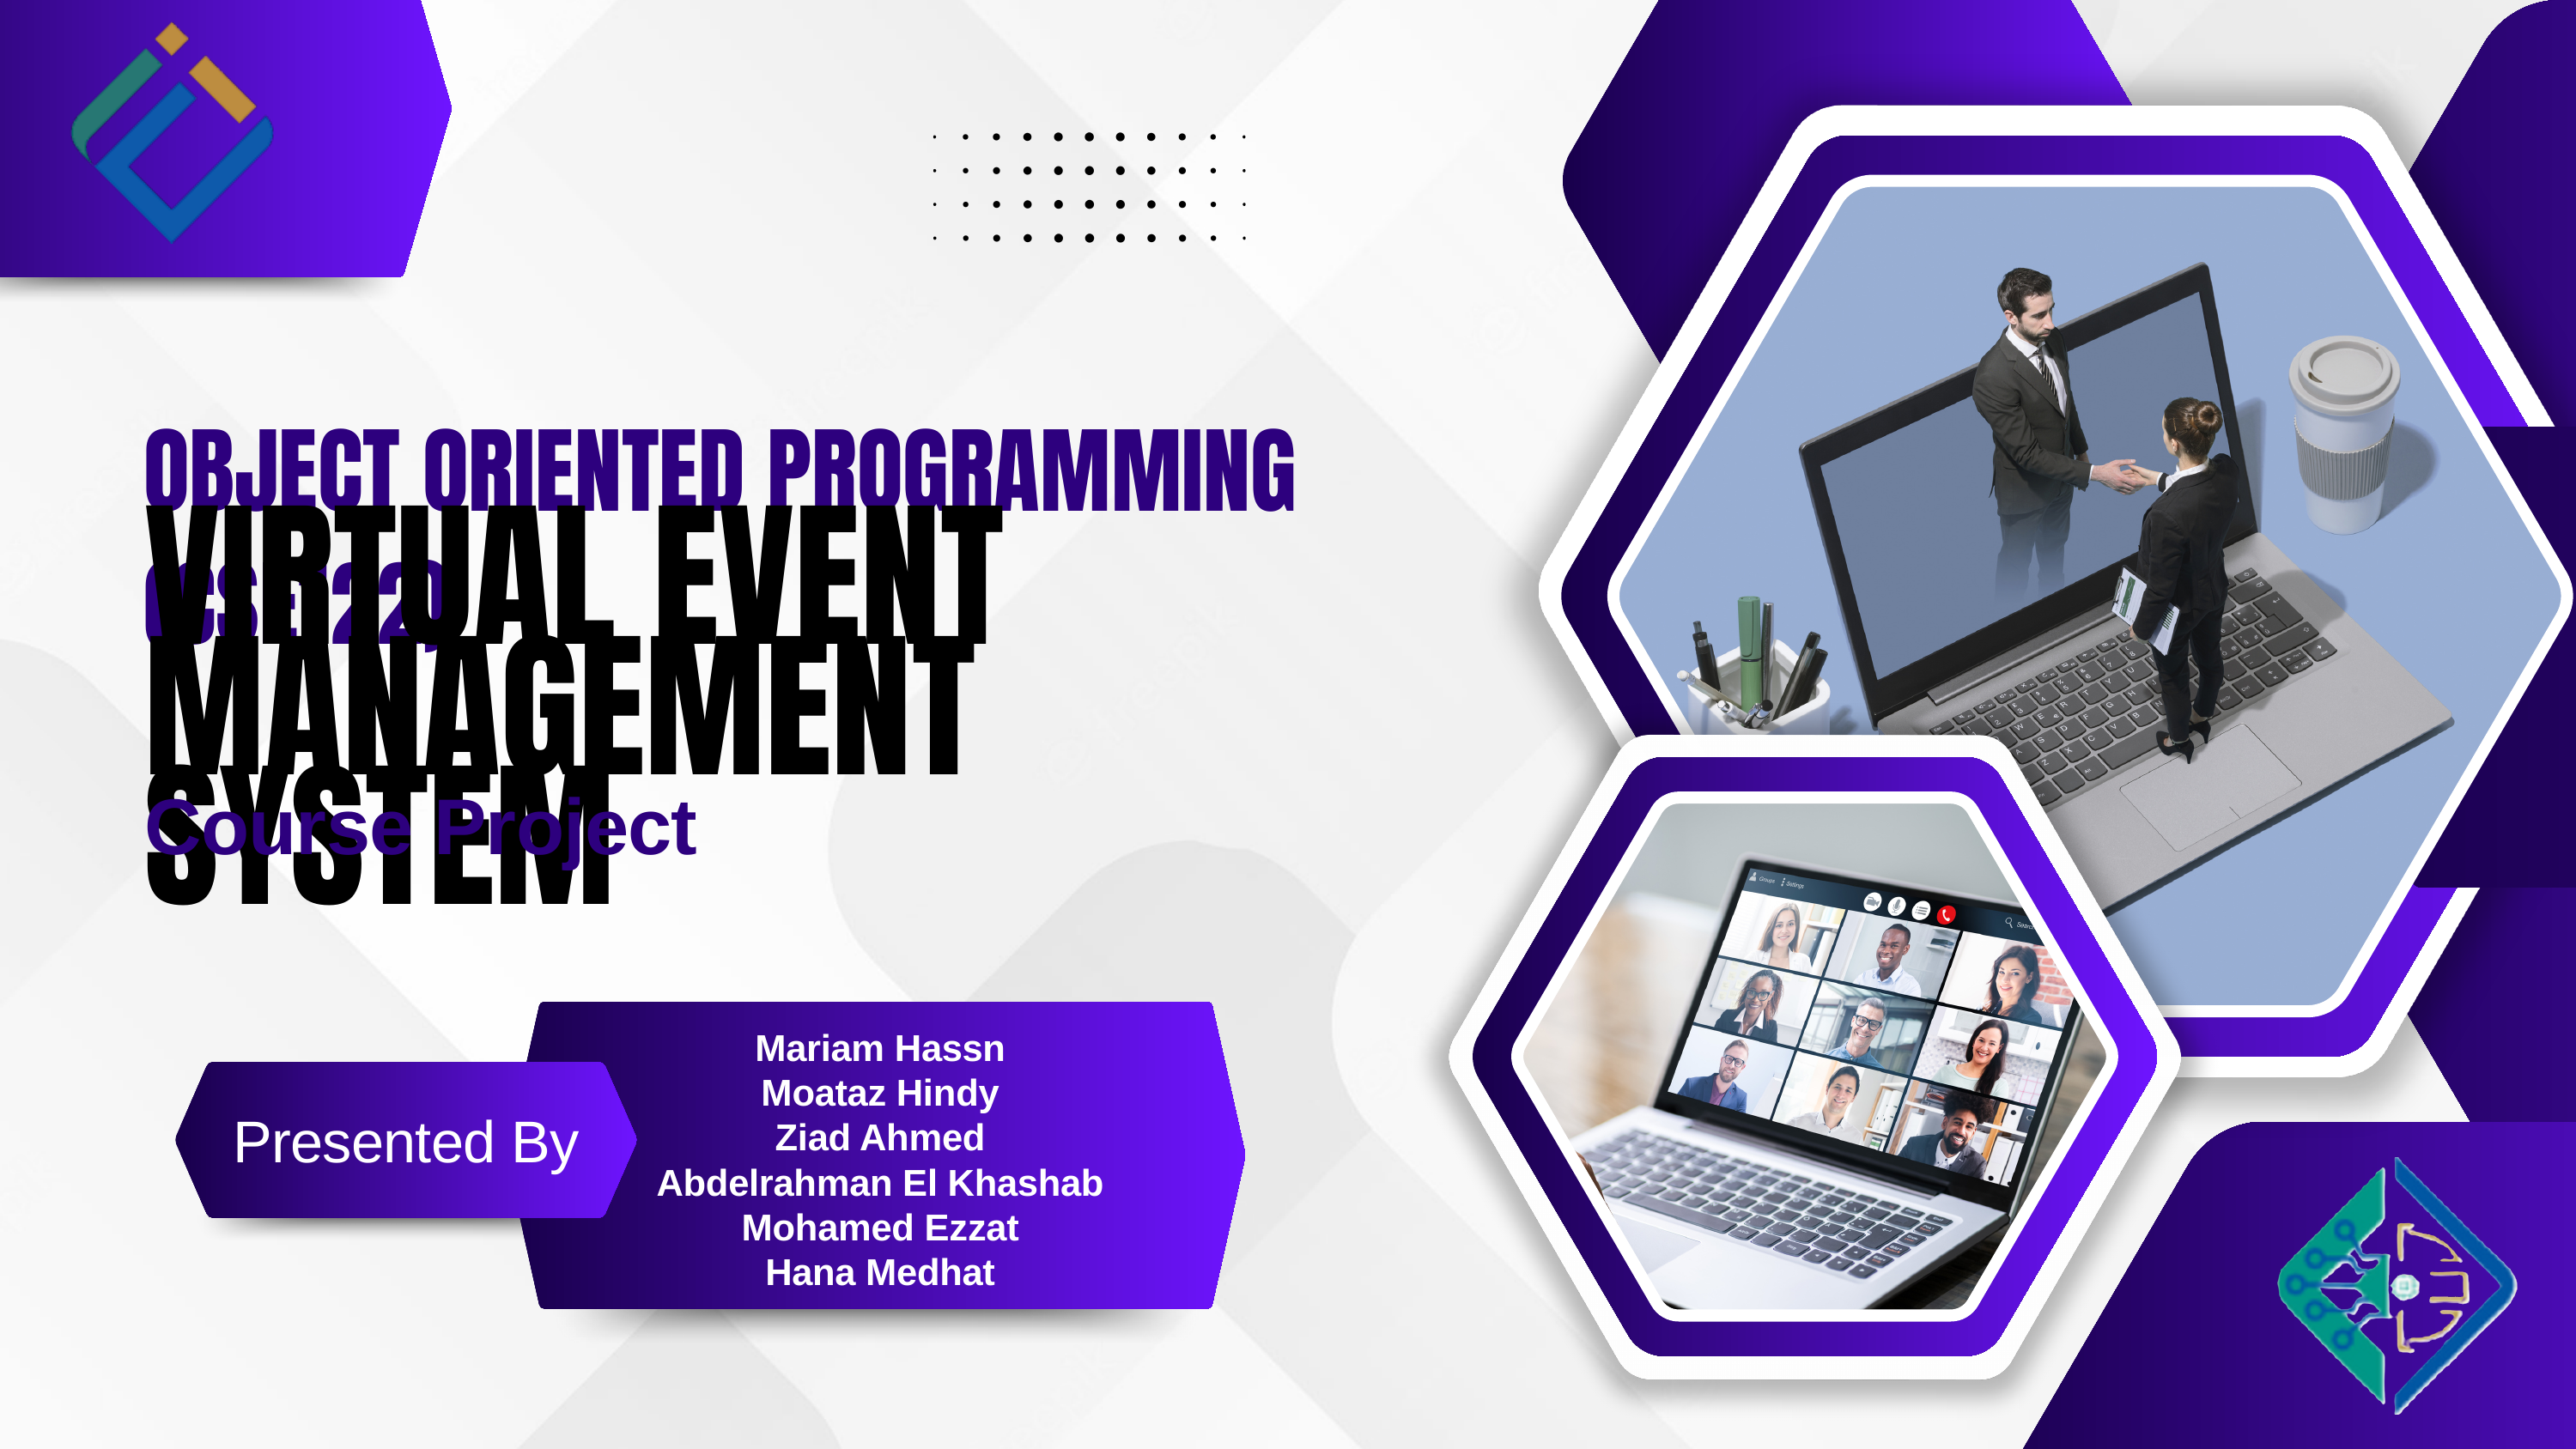

OBJECT ORIENTED PROGRAMMING (CSE122)

VIRTUAL EVENT MANAGEMENT SYSTEM

Course Project

Mariam Hassn
Moataz Hindy
Ziad Ahmed
Abdelrahman El Khashab
Mohamed Ezzat
Hana Medhat

Presented By